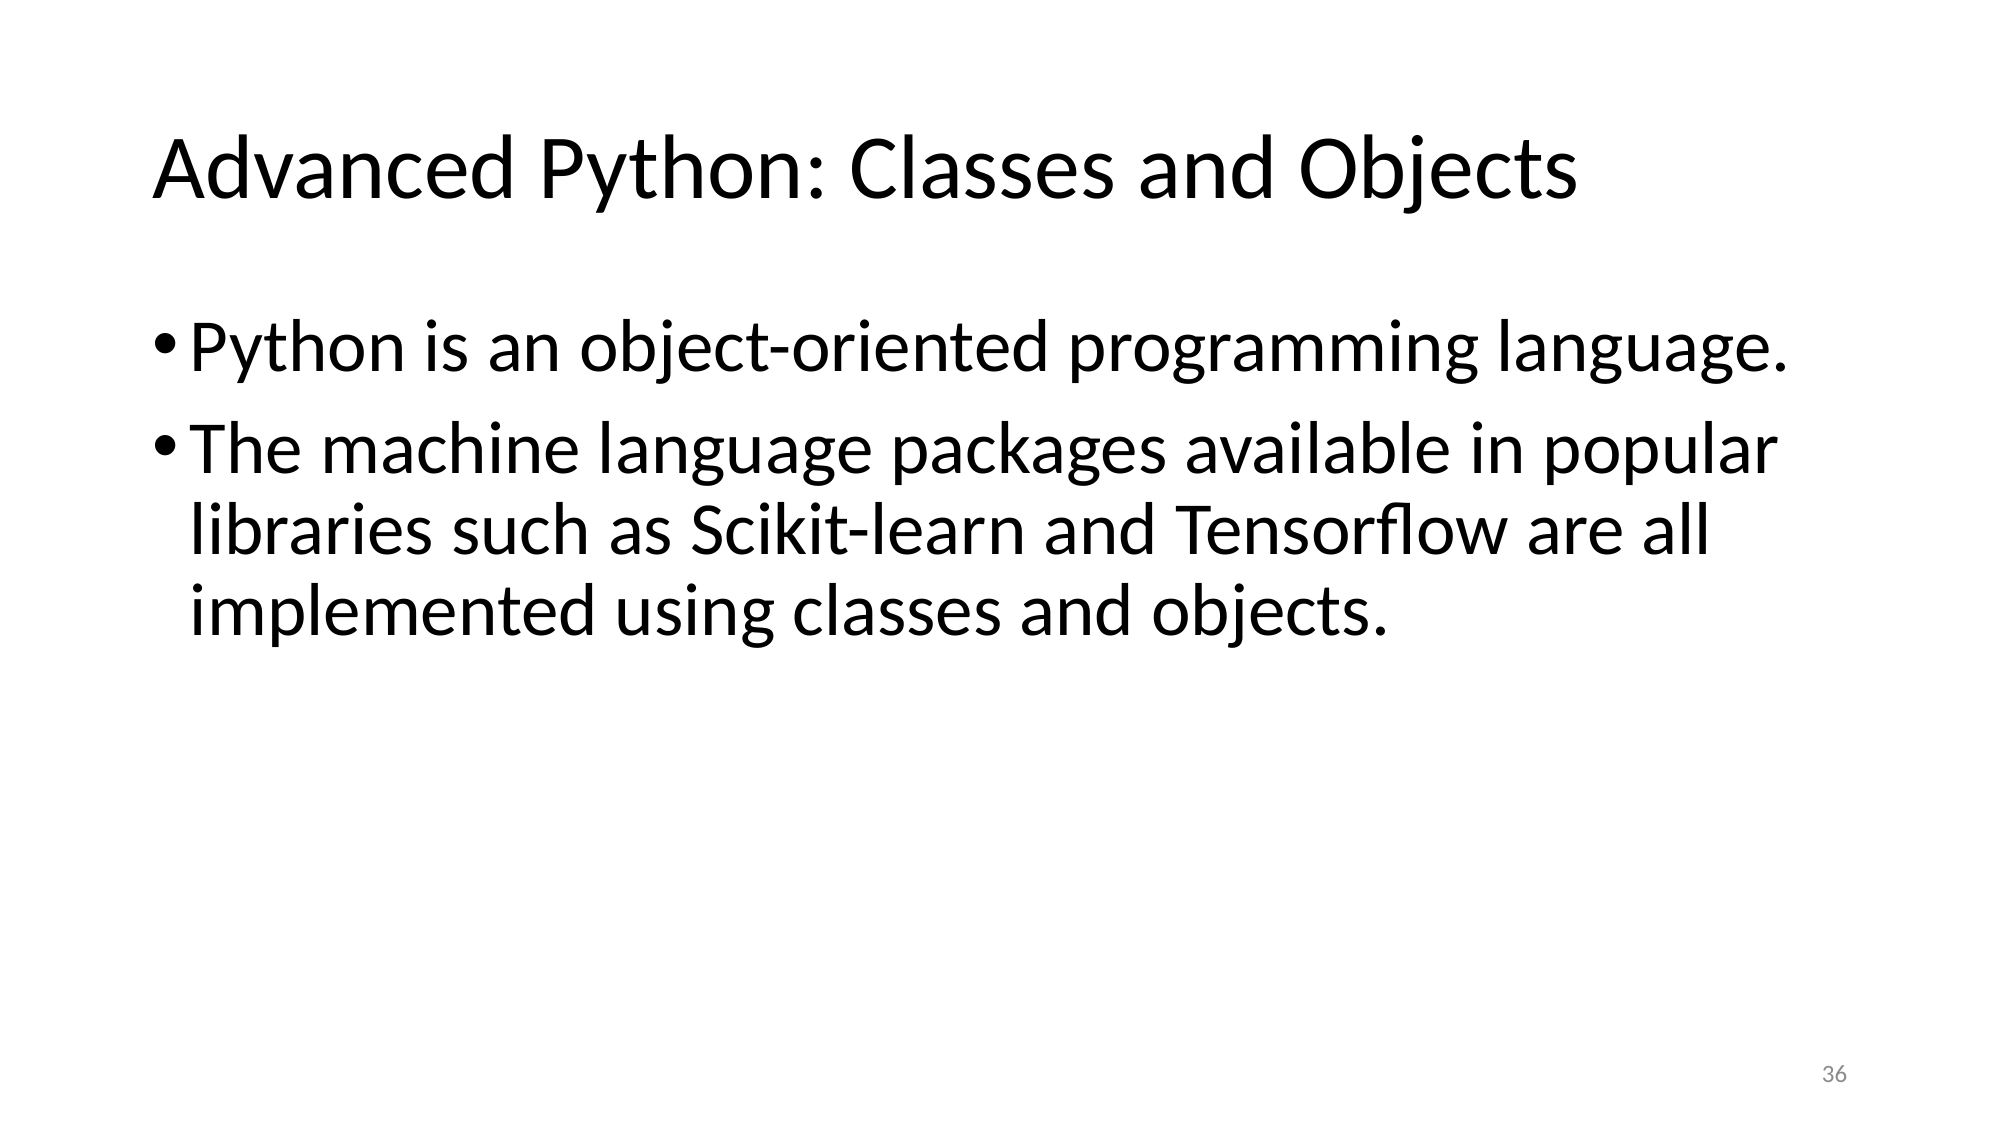

# Advanced Python: Classes and Objects
Python is an object-oriented programming language.
The machine language packages available in popular libraries such as Scikit-learn and Tensorflow are all implemented using classes and objects.

36